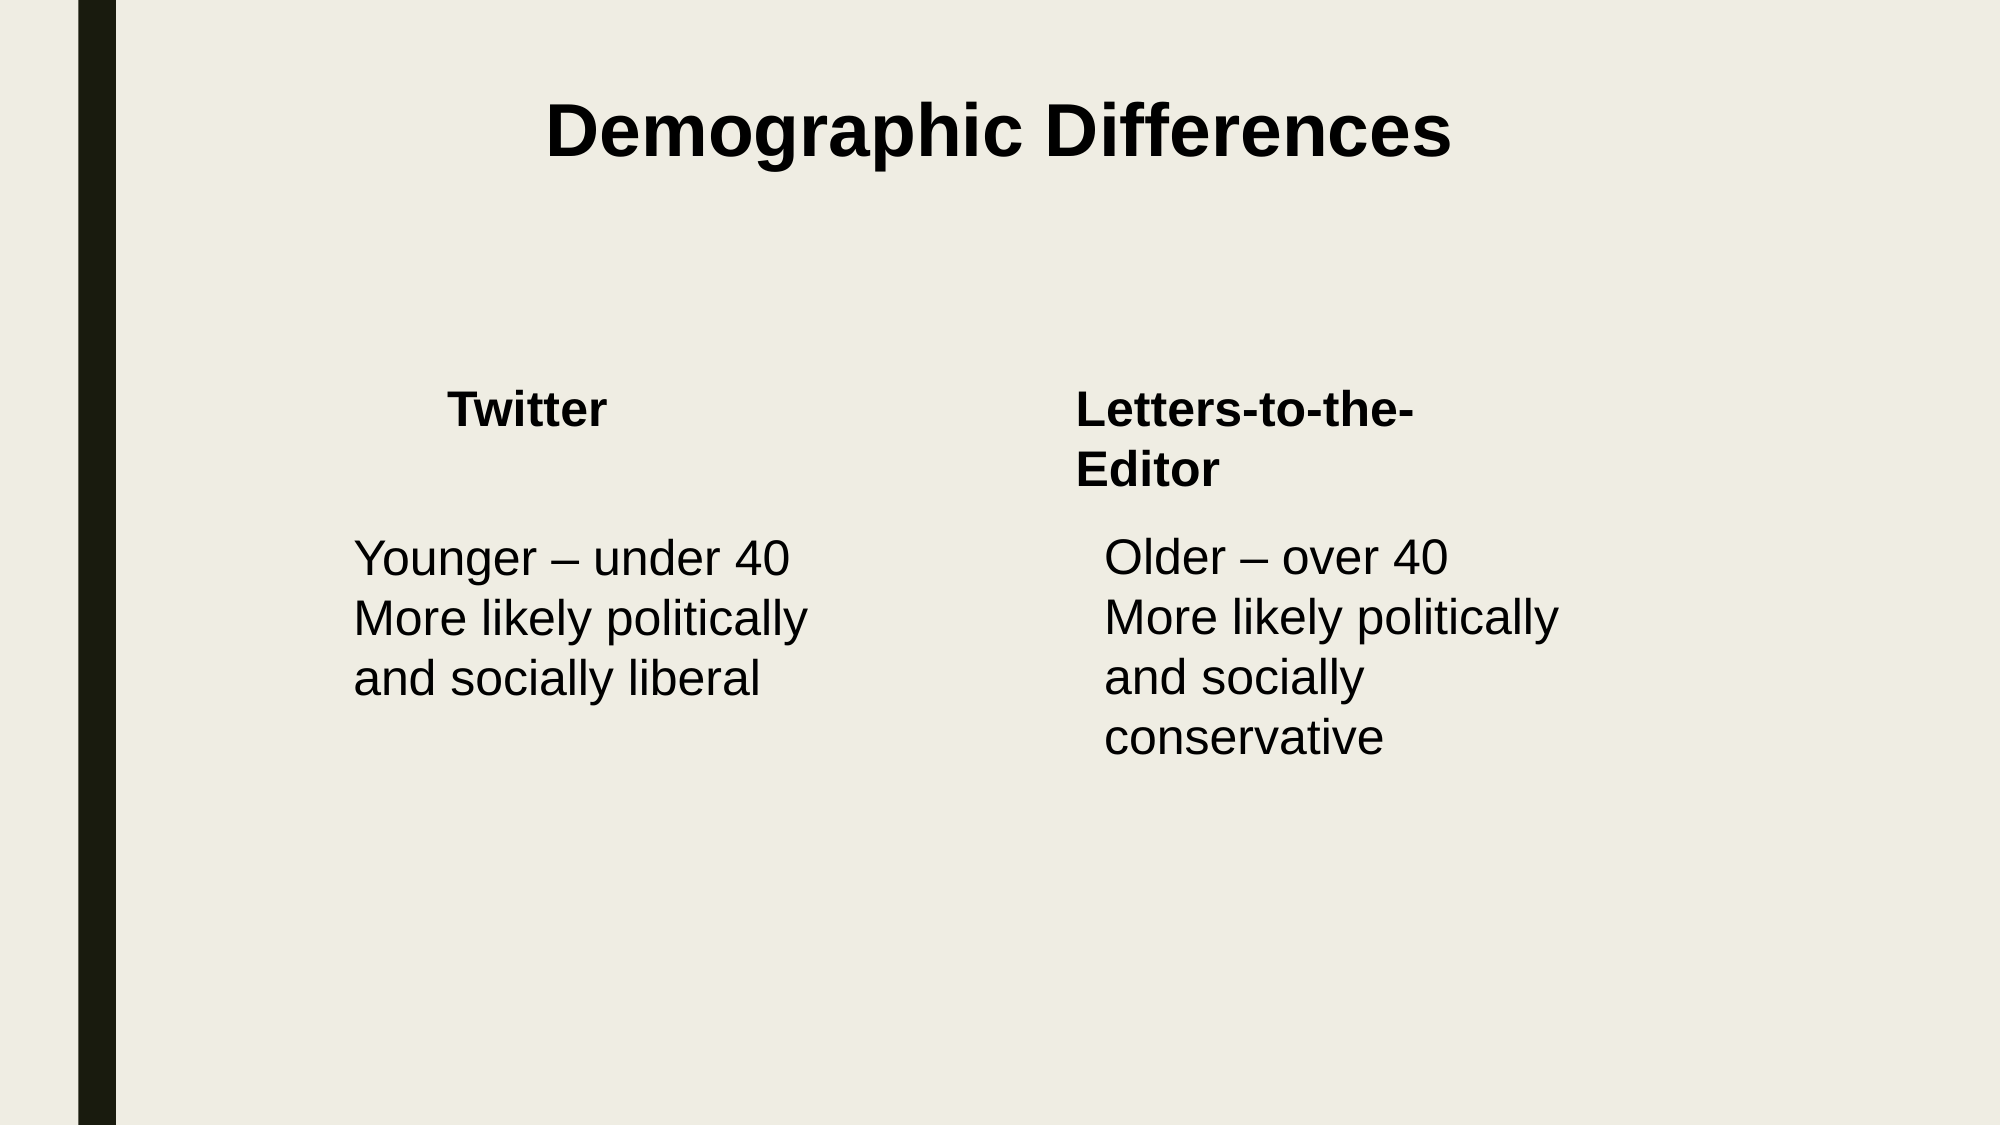

Demographic Differences
Twitter
Letters-to-the-Editor
Older – over 40
More likely politically and socially conservative
Younger – under 40
More likely politically and socially liberal